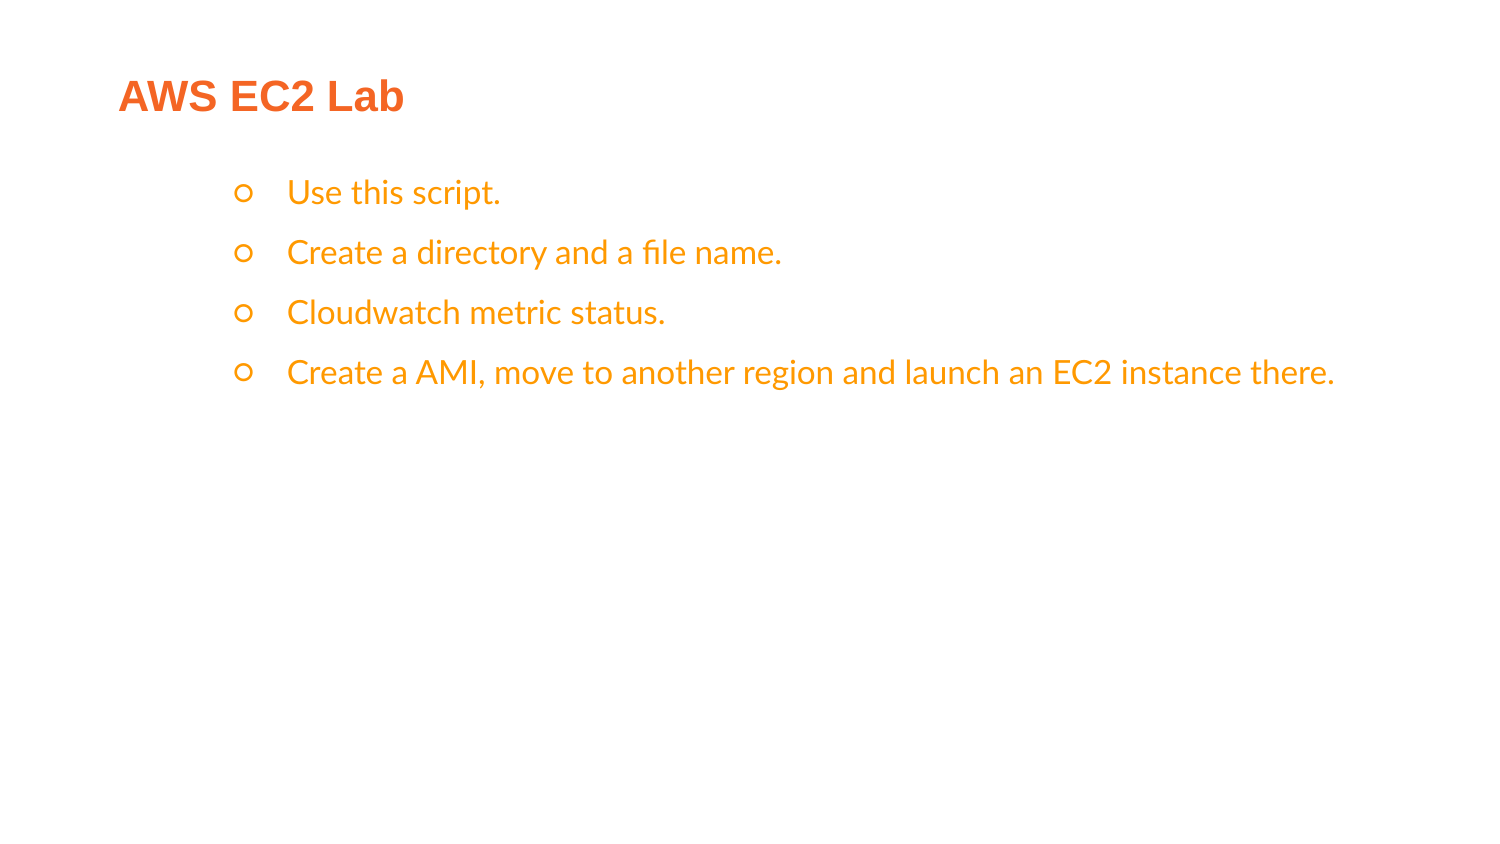

AWS EC2 Lab
Use this script.
Create a directory and a file name.
Cloudwatch metric status.
Create a AMI, move to another region and launch an EC2 instance there.